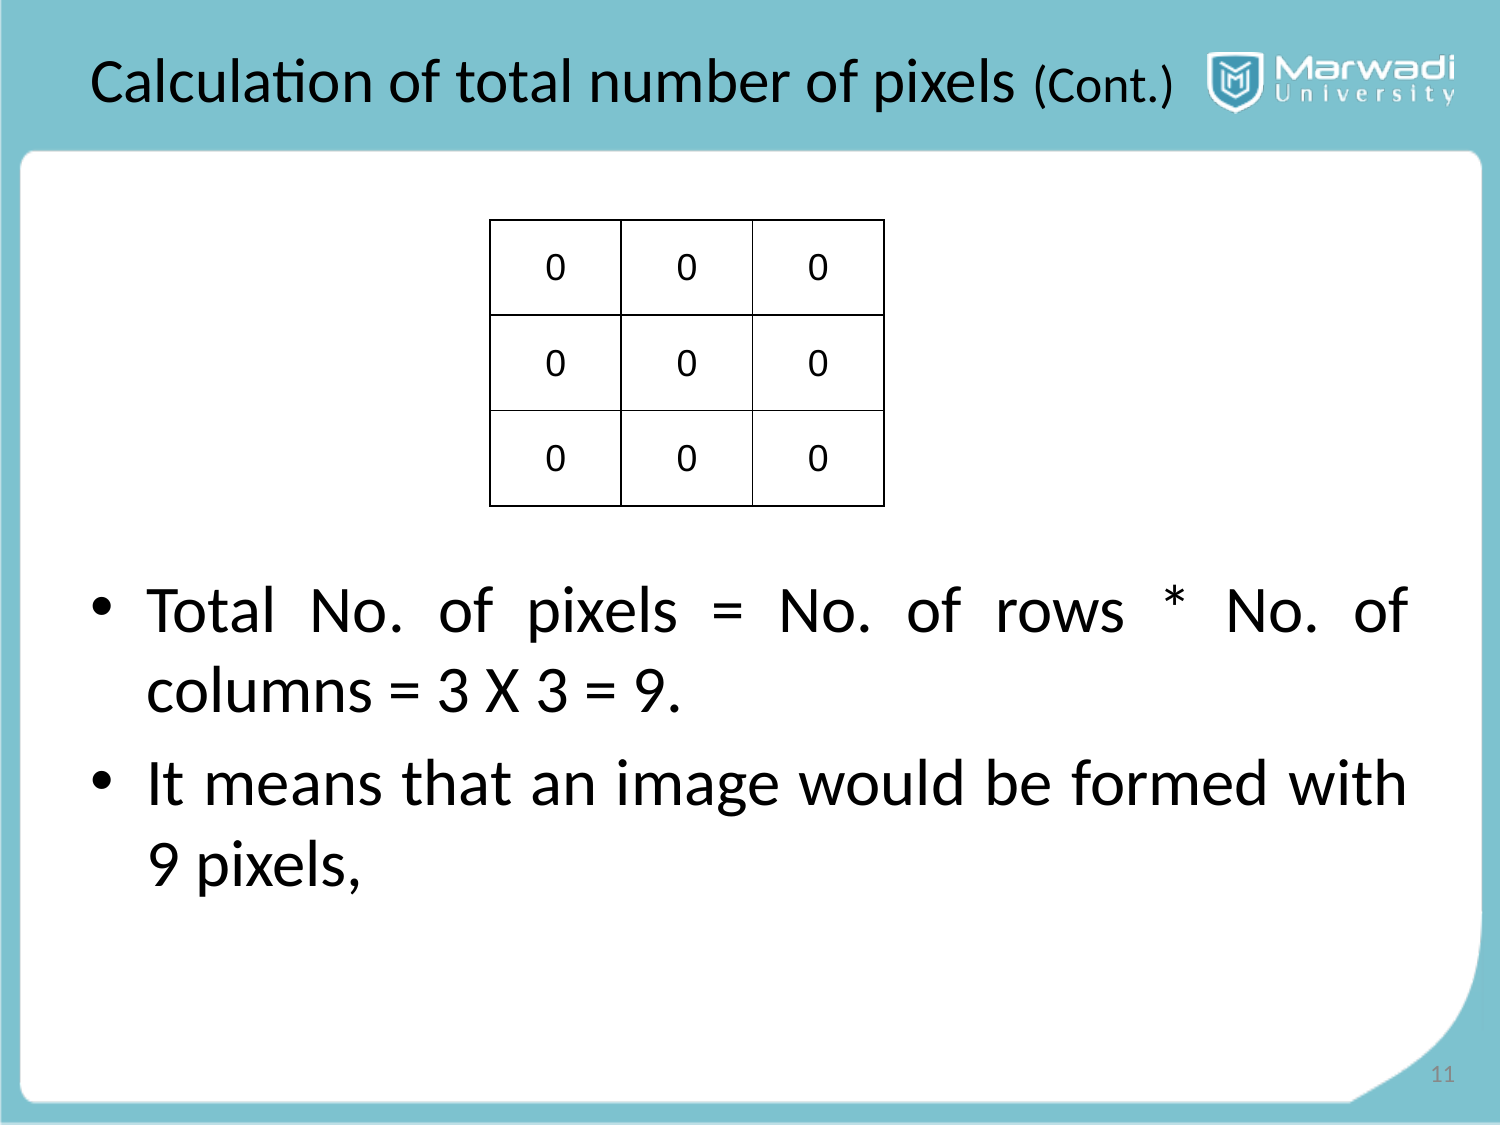

# Calculation of total number of pixels (Cont.)

Total No. of pixels = No. of rows * No. of columns = 3 X 3 = 9.
It means that an image would be formed with 9 pixels,

| 0 | 0 | 0 |
| --- | --- | --- |
| 0 | 0 | 0 |
| 0 | 0 | 0 |
11